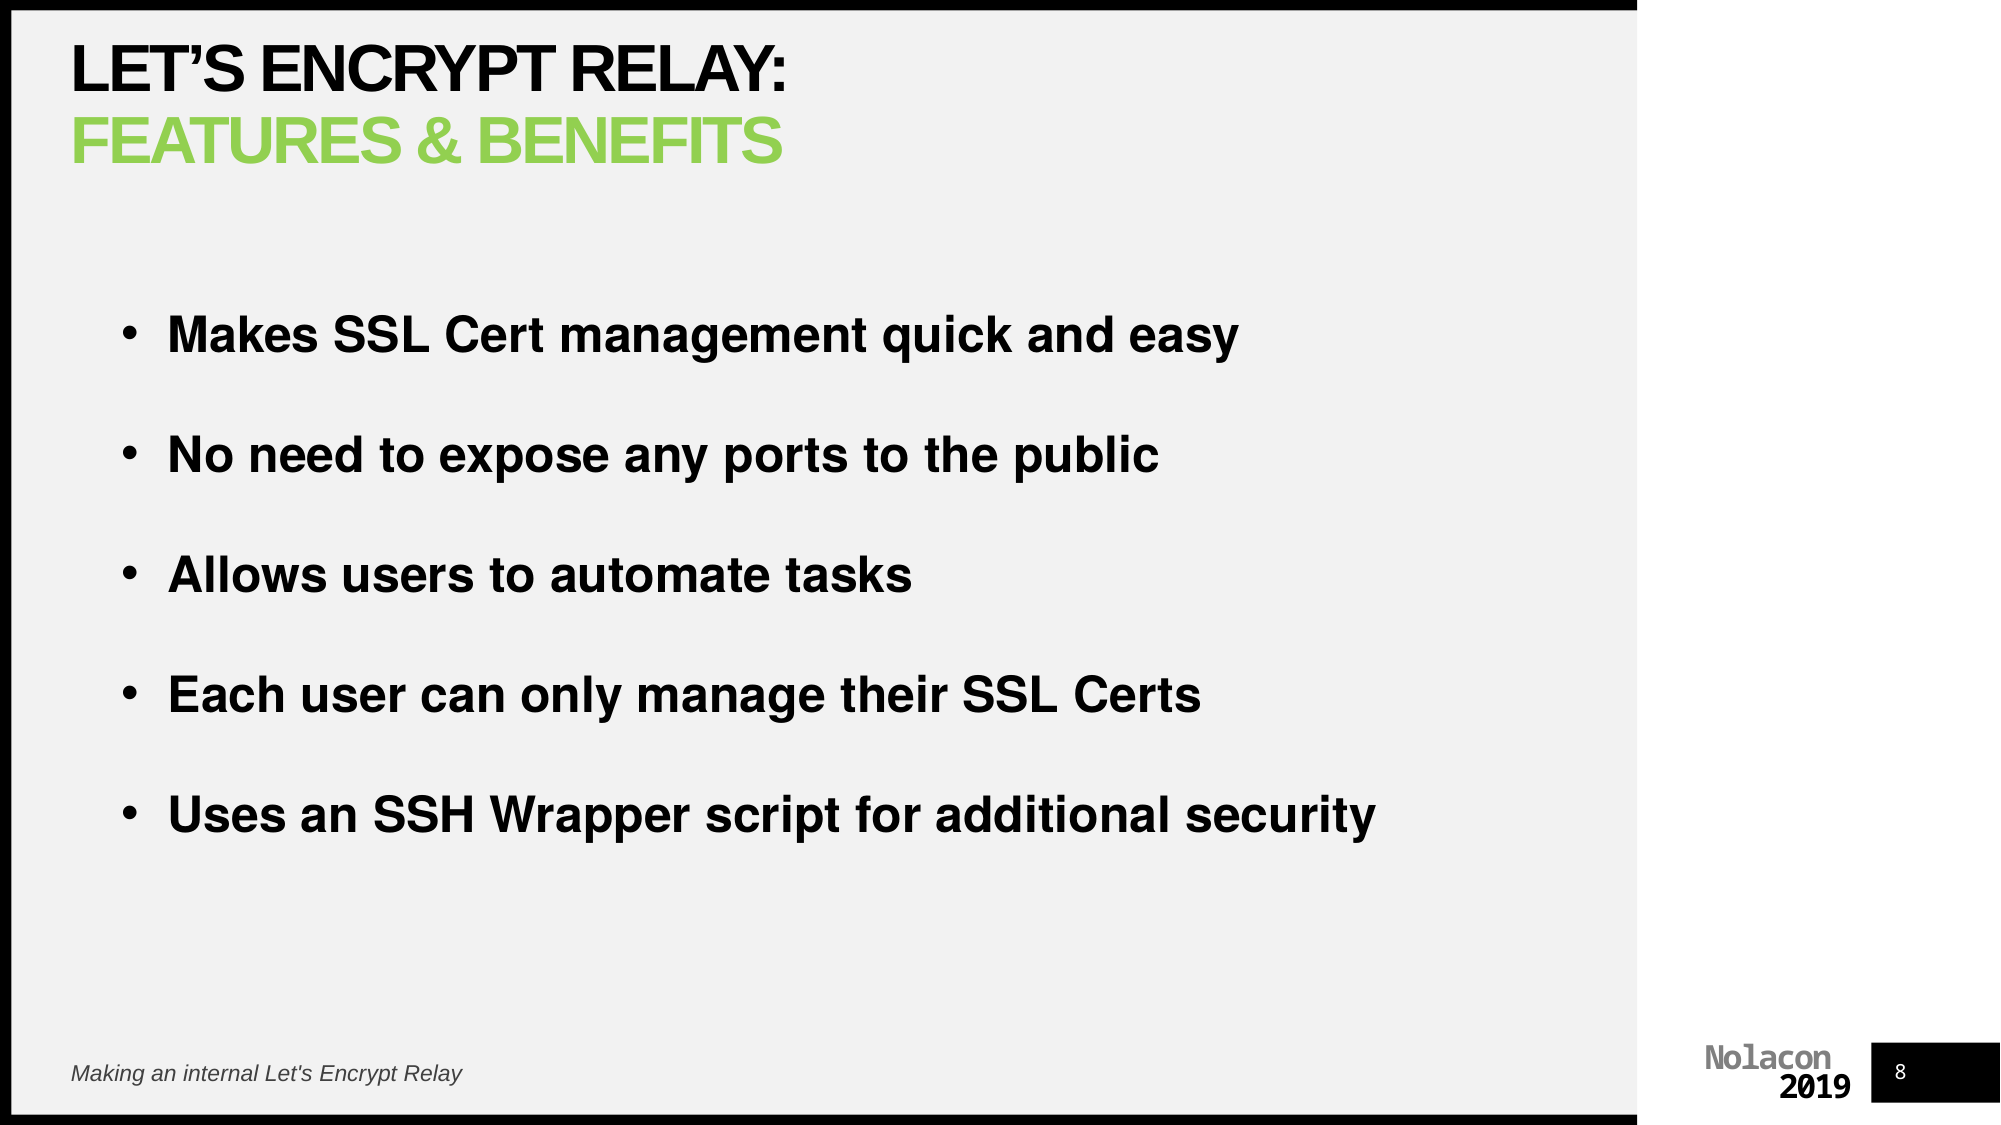

# Let’s Encrypt Relay: Features & Benefits
Makes SSL Cert management quick and easy

No need to expose any ports to the public

Allows users to automate tasks

Each user can only manage their SSL Certs

Uses an SSH Wrapper script for additional security
Making an internal Let's Encrypt Relay
8